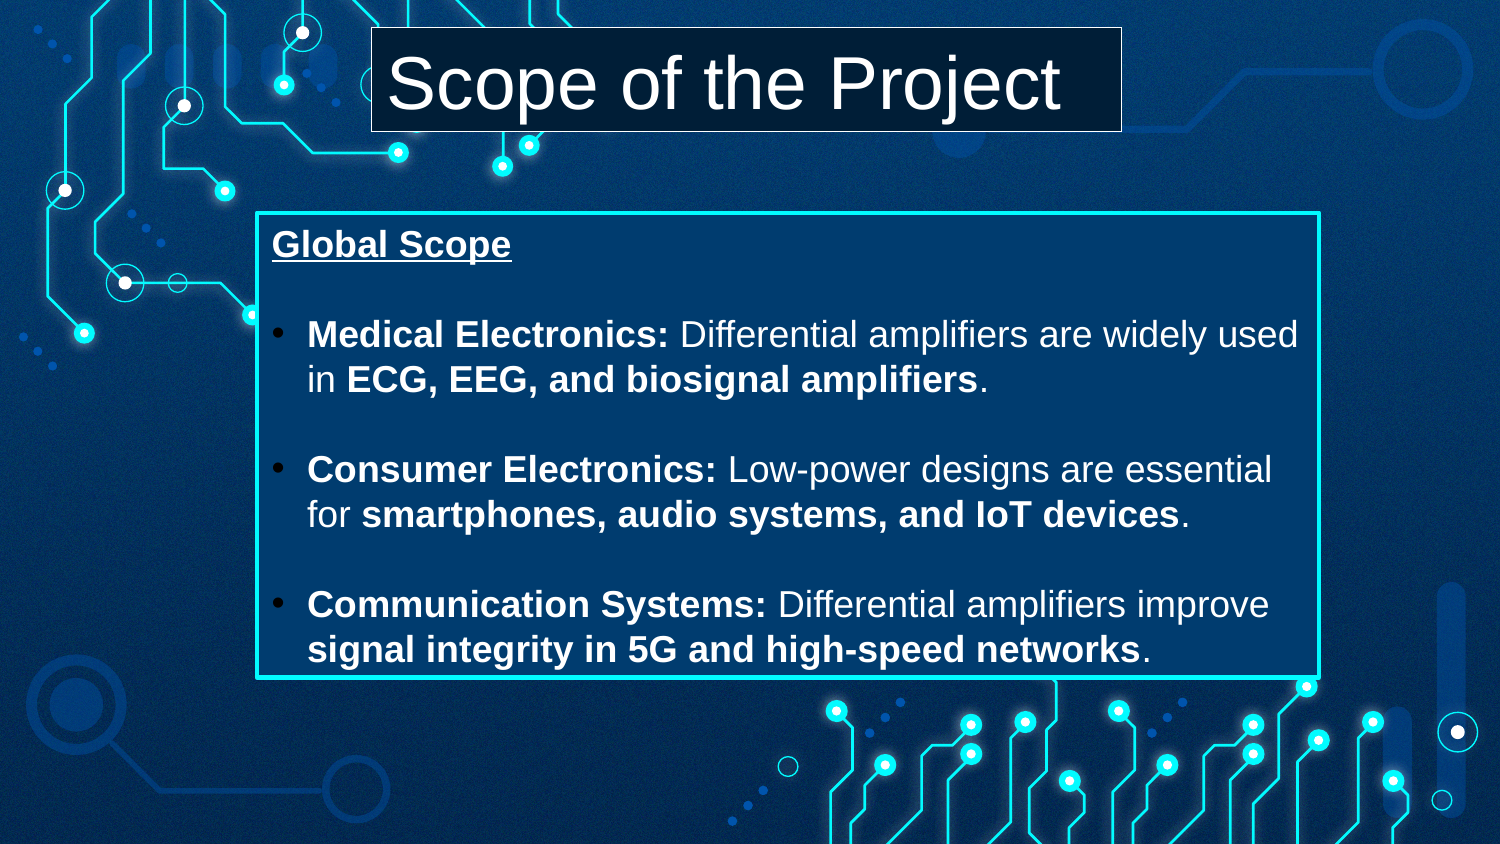

Scope of the Project
Global Scope
Medical Electronics: Differential amplifiers are widely used in ECG, EEG, and biosignal amplifiers.

Consumer Electronics: Low-power designs are essential for smartphones, audio systems, and IoT devices.

Communication Systems: Differential amplifiers improve signal integrity in 5G and high-speed networks.